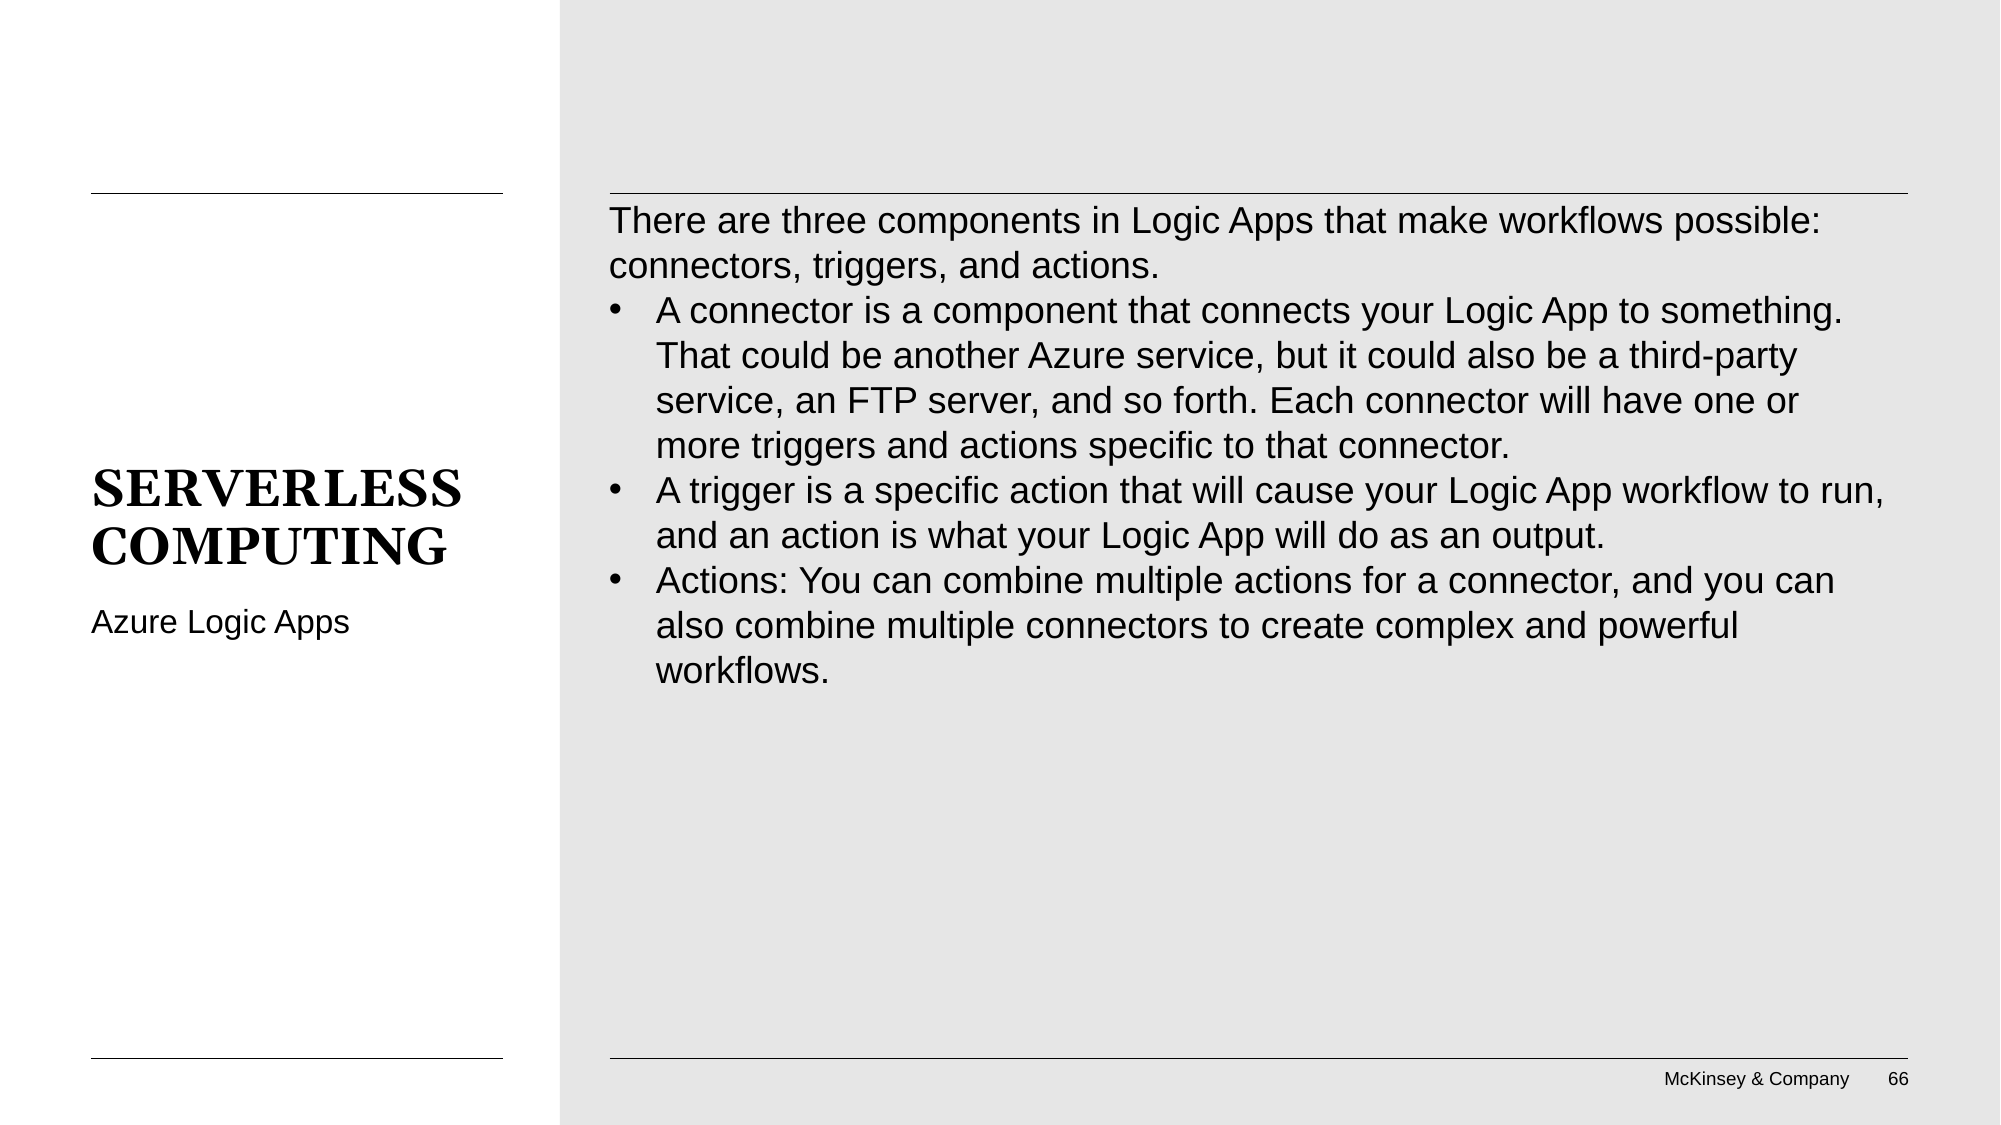

There are three components in Logic Apps that make workflows possible: connectors, triggers, and actions.
A connector is a component that connects your Logic App to something. That could be another Azure service, but it could also be a third-party service, an FTP server, and so forth. Each connector will have one or more triggers and actions specific to that connector.
A trigger is a specific action that will cause your Logic App workflow to run, and an action is what your Logic App will do as an output.
Actions: You can combine multiple actions for a connector, and you can also combine multiple connectors to create complex and powerful workflows.
# Serverless computing
Azure Logic Apps